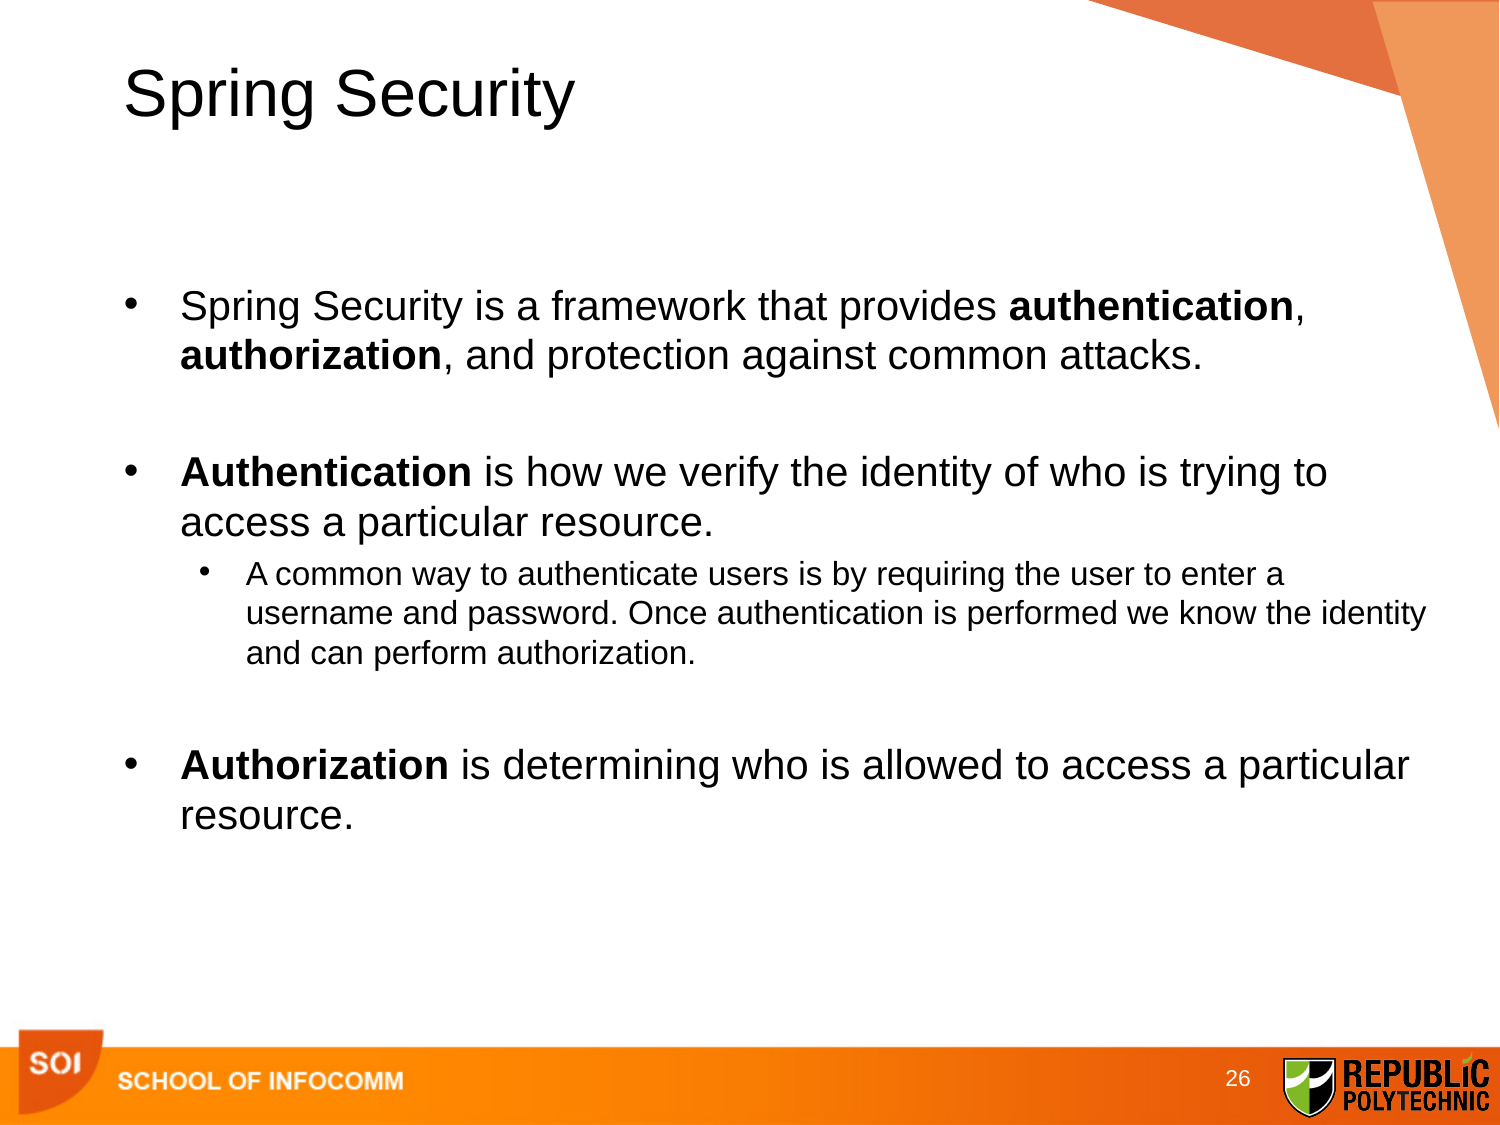

# Spring Security
Spring Security is a framework that provides authentication, authorization, and protection against common attacks.

Authentication is how we verify the identity of who is trying to access a particular resource.
A common way to authenticate users is by requiring the user to enter a username and password. Once authentication is performed we know the identity and can perform authorization.

Authorization is determining who is allowed to access a particular resource.
26